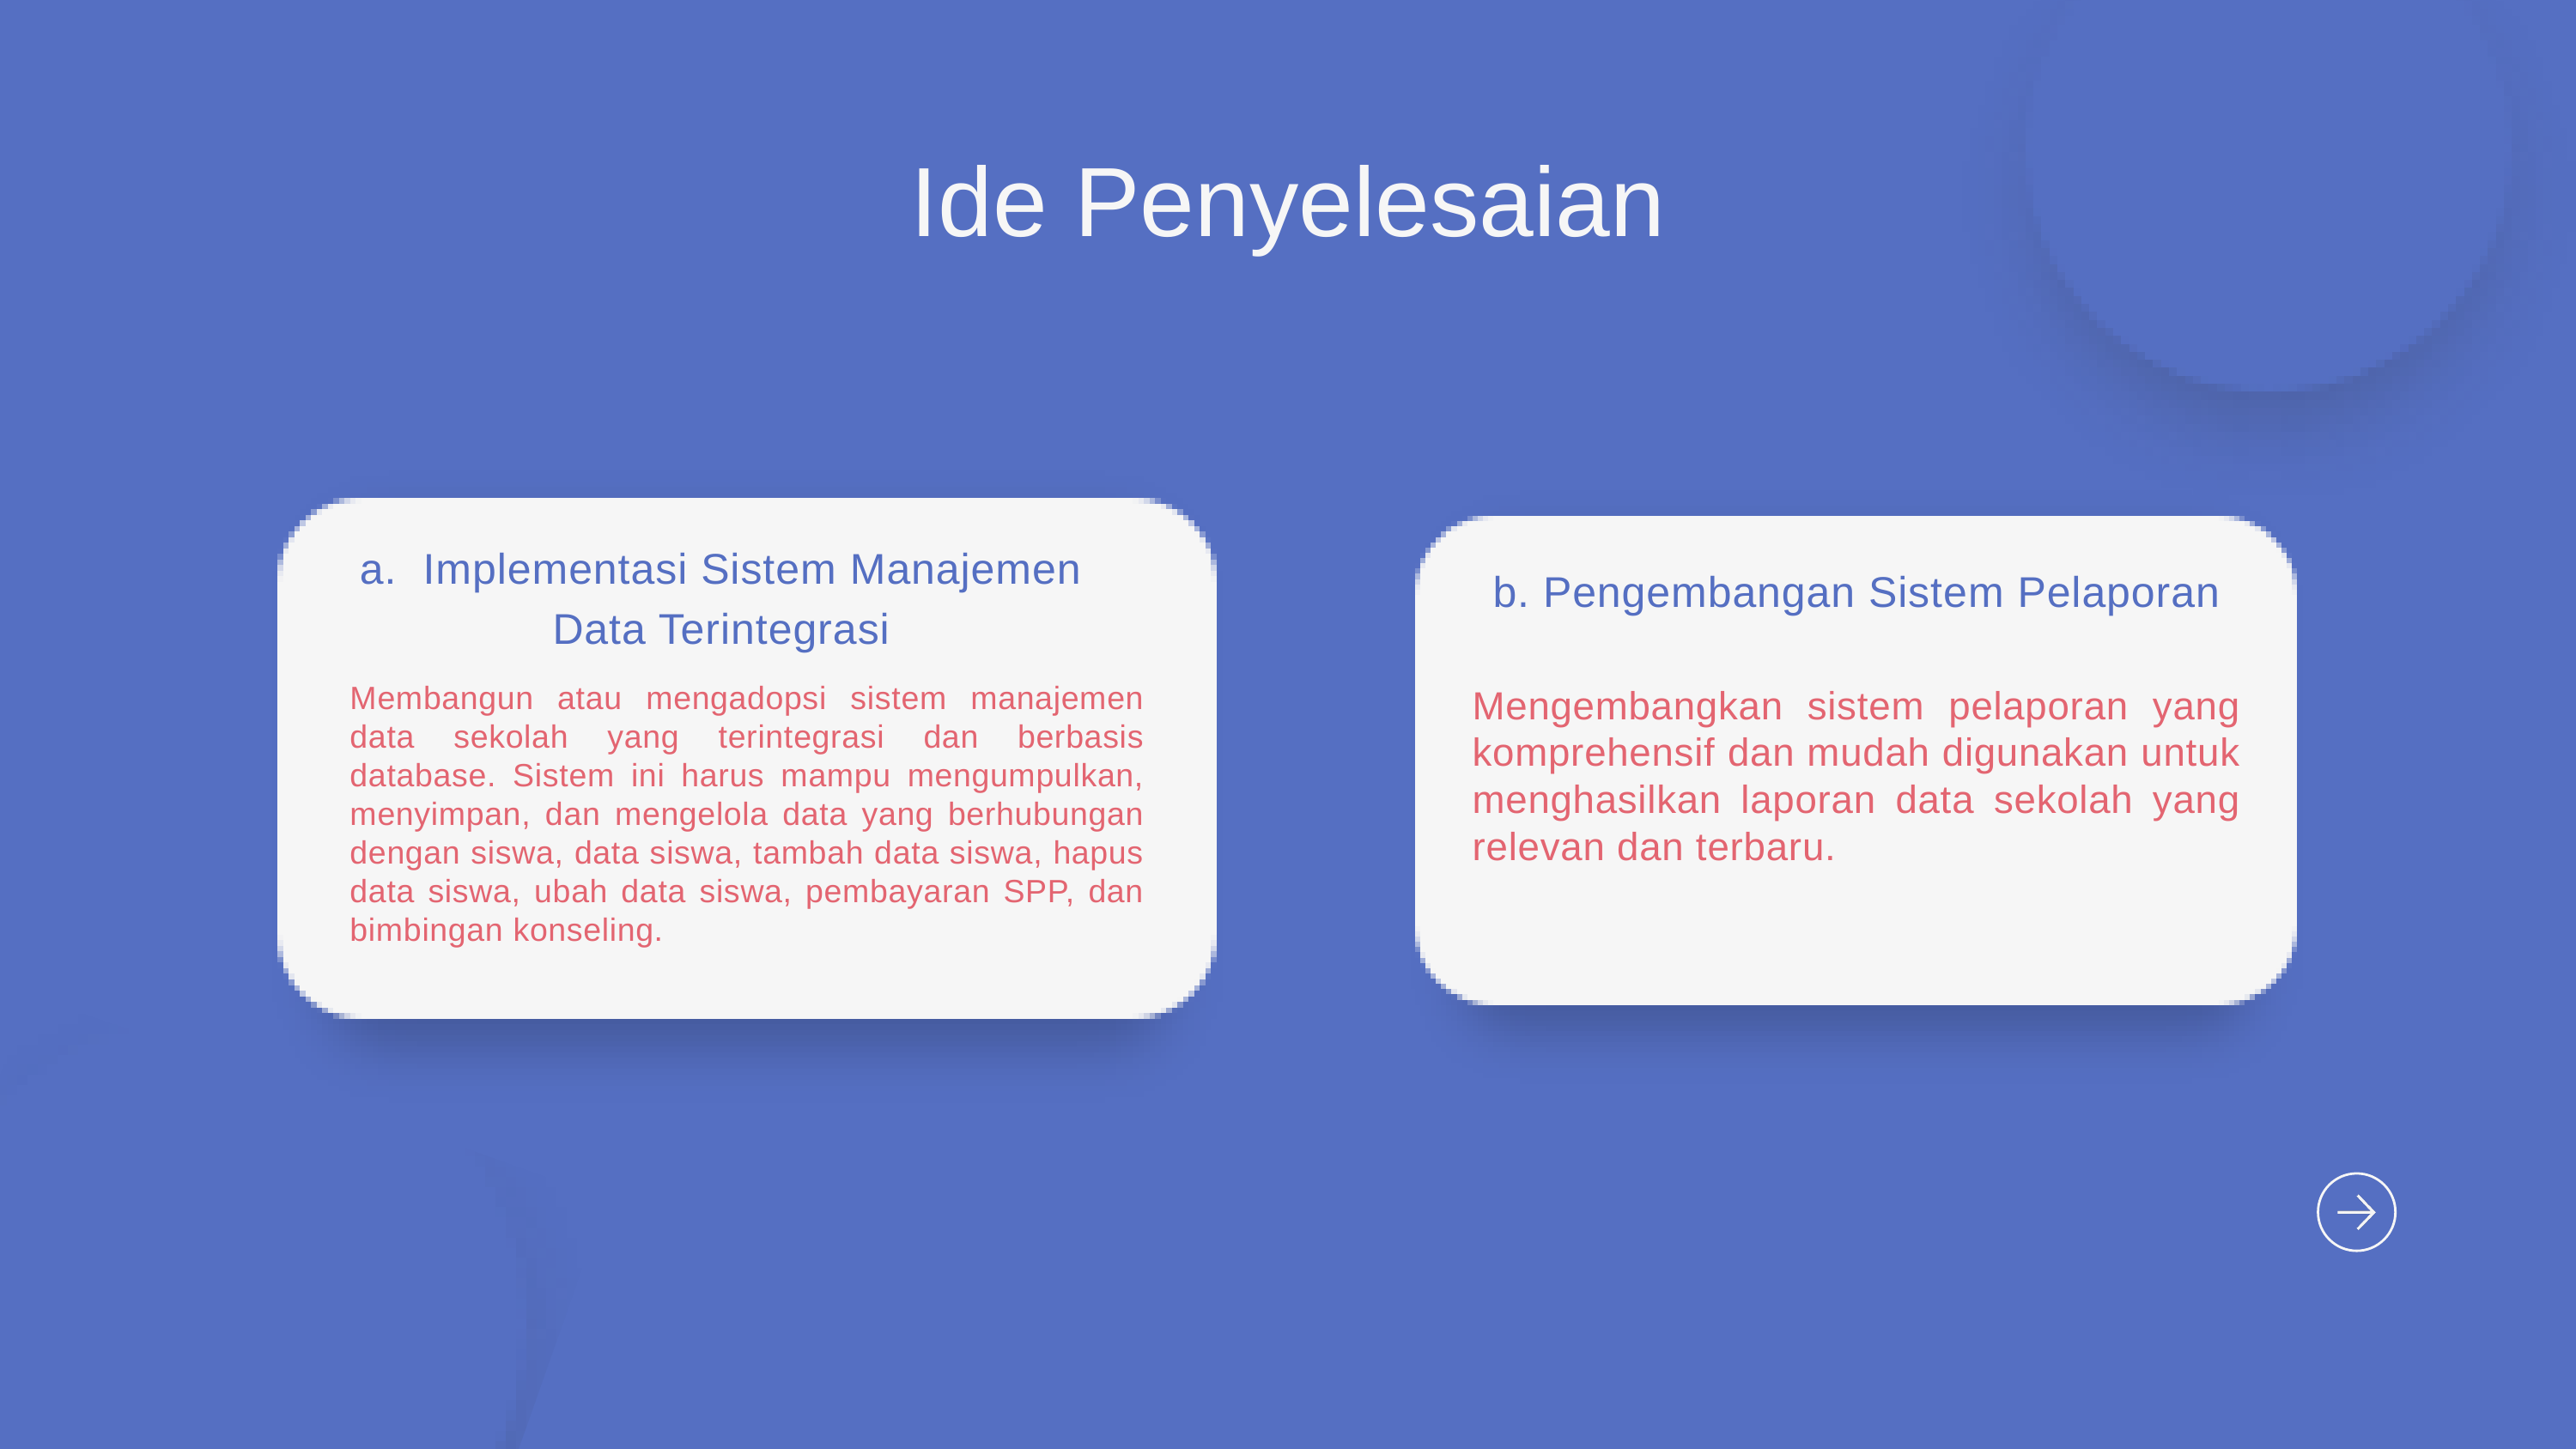

Ide Penyelesaian

a.  Implementasi Sistem Manajemen Data Terintegrasi

b. Pengembangan Sistem Pelaporan
Membangun atau mengadopsi sistem manajemen data sekolah yang terintegrasi dan berbasis database. Sistem ini harus mampu mengumpulkan, menyimpan, dan mengelola data yang berhubungan dengan siswa, data siswa, tambah data siswa, hapus data siswa, ubah data siswa, pembayaran SPP, dan bimbingan konseling.

Mengembangkan sistem pelaporan yang komprehensif dan mudah digunakan untuk menghasilkan laporan data sekolah yang relevan dan terbaru.

Library